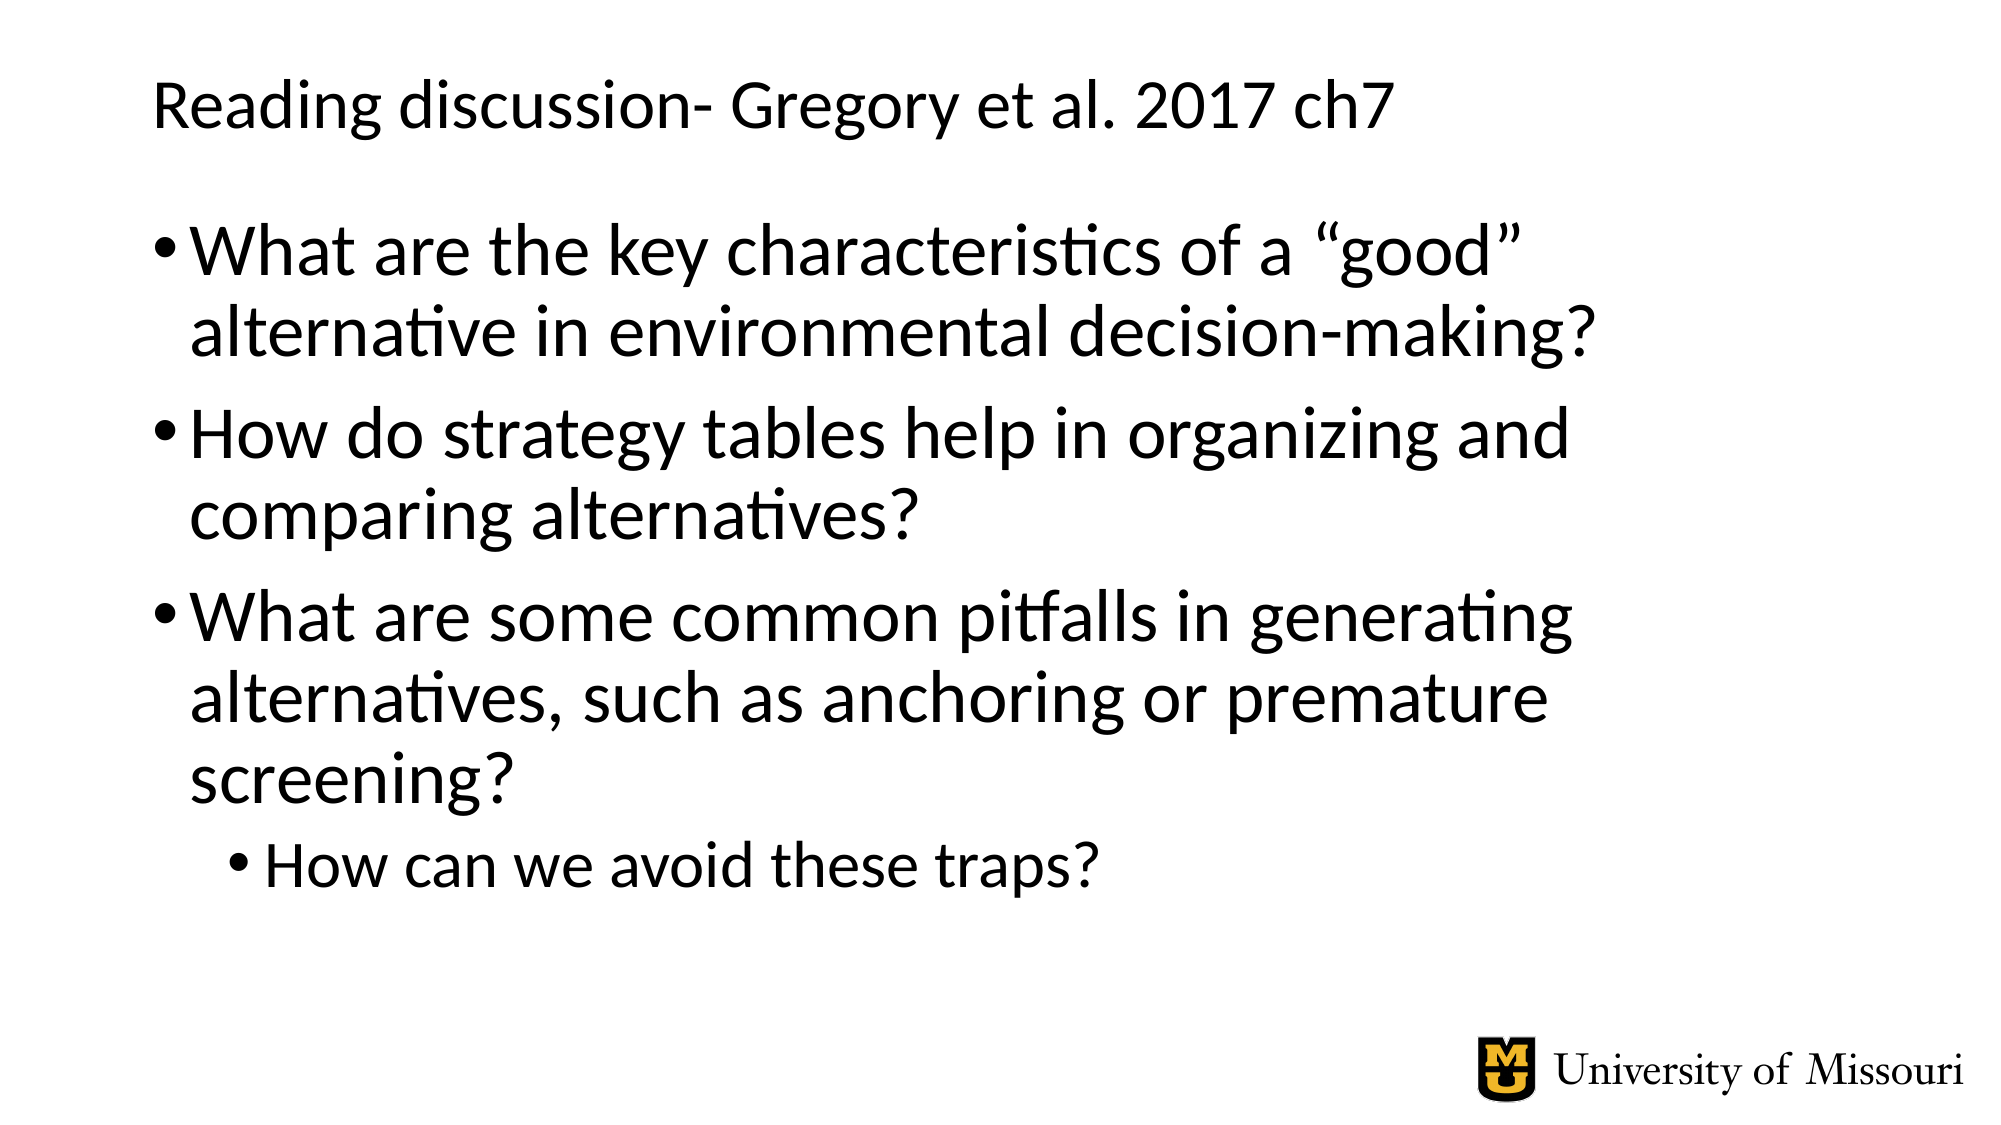

# Reading discussion- Gregory et al. 2017 ch7
What are the key characteristics of a “good” alternative in environmental decision-making?
How do strategy tables help in organizing and comparing alternatives?
What are some common pitfalls in generating alternatives, such as anchoring or premature screening?
How can we avoid these traps?